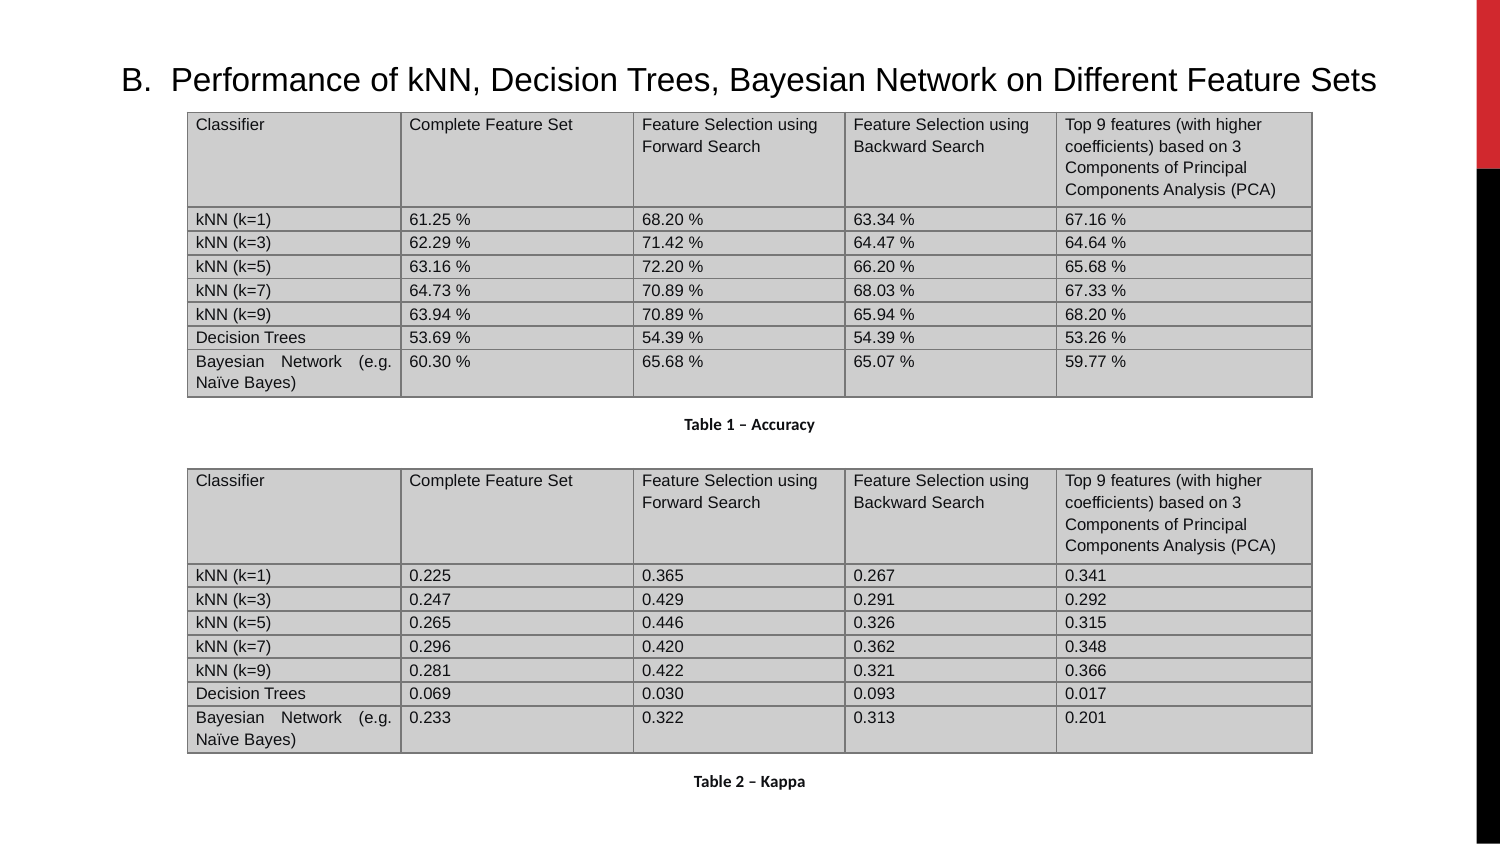

B.  Performance of kNN, Decision Trees, Bayesian Network on Different Feature Sets
| Classifier | Complete Feature Set | Feature Selection using Forward Search | Feature Selection using Backward Search | Top 9 features (with higher coefficients) based on 3 Components of Principal Components Analysis (PCA) |
| --- | --- | --- | --- | --- |
| kNN (k=1) | 61.25 % | 68.20 % | 63.34 % | 67.16 % |
| kNN (k=3) | 62.29 % | 71.42 % | 64.47 % | 64.64 % |
| kNN (k=5) | 63.16 % | 72.20 % | 66.20 % | 65.68 % |
| kNN (k=7) | 64.73 % | 70.89 % | 68.03 % | 67.33 % |
| kNN (k=9) | 63.94 % | 70.89 % | 65.94 % | 68.20 % |
| Decision Trees | 53.69 % | 54.39 % | 54.39 % | 53.26 % |
| Bayesian Network (e.g. Naïve Bayes) | 60.30 % | 65.68 % | 65.07 % | 59.77 % |
Table 1 – Accuracy
| Classifier | Complete Feature Set | Feature Selection using Forward Search | Feature Selection using Backward Search | Top 9 features (with higher coefficients) based on 3 Components of Principal Components Analysis (PCA) |
| --- | --- | --- | --- | --- |
| kNN (k=1) | 0.225 | 0.365 | 0.267 | 0.341 |
| kNN (k=3) | 0.247 | 0.429 | 0.291 | 0.292 |
| kNN (k=5) | 0.265 | 0.446 | 0.326 | 0.315 |
| kNN (k=7) | 0.296 | 0.420 | 0.362 | 0.348 |
| kNN (k=9) | 0.281 | 0.422 | 0.321 | 0.366 |
| Decision Trees | 0.069 | 0.030 | 0.093 | 0.017 |
| Bayesian Network (e.g. Naïve Bayes) | 0.233 | 0.322 | 0.313 | 0.201 |
Table 2 – Kappa